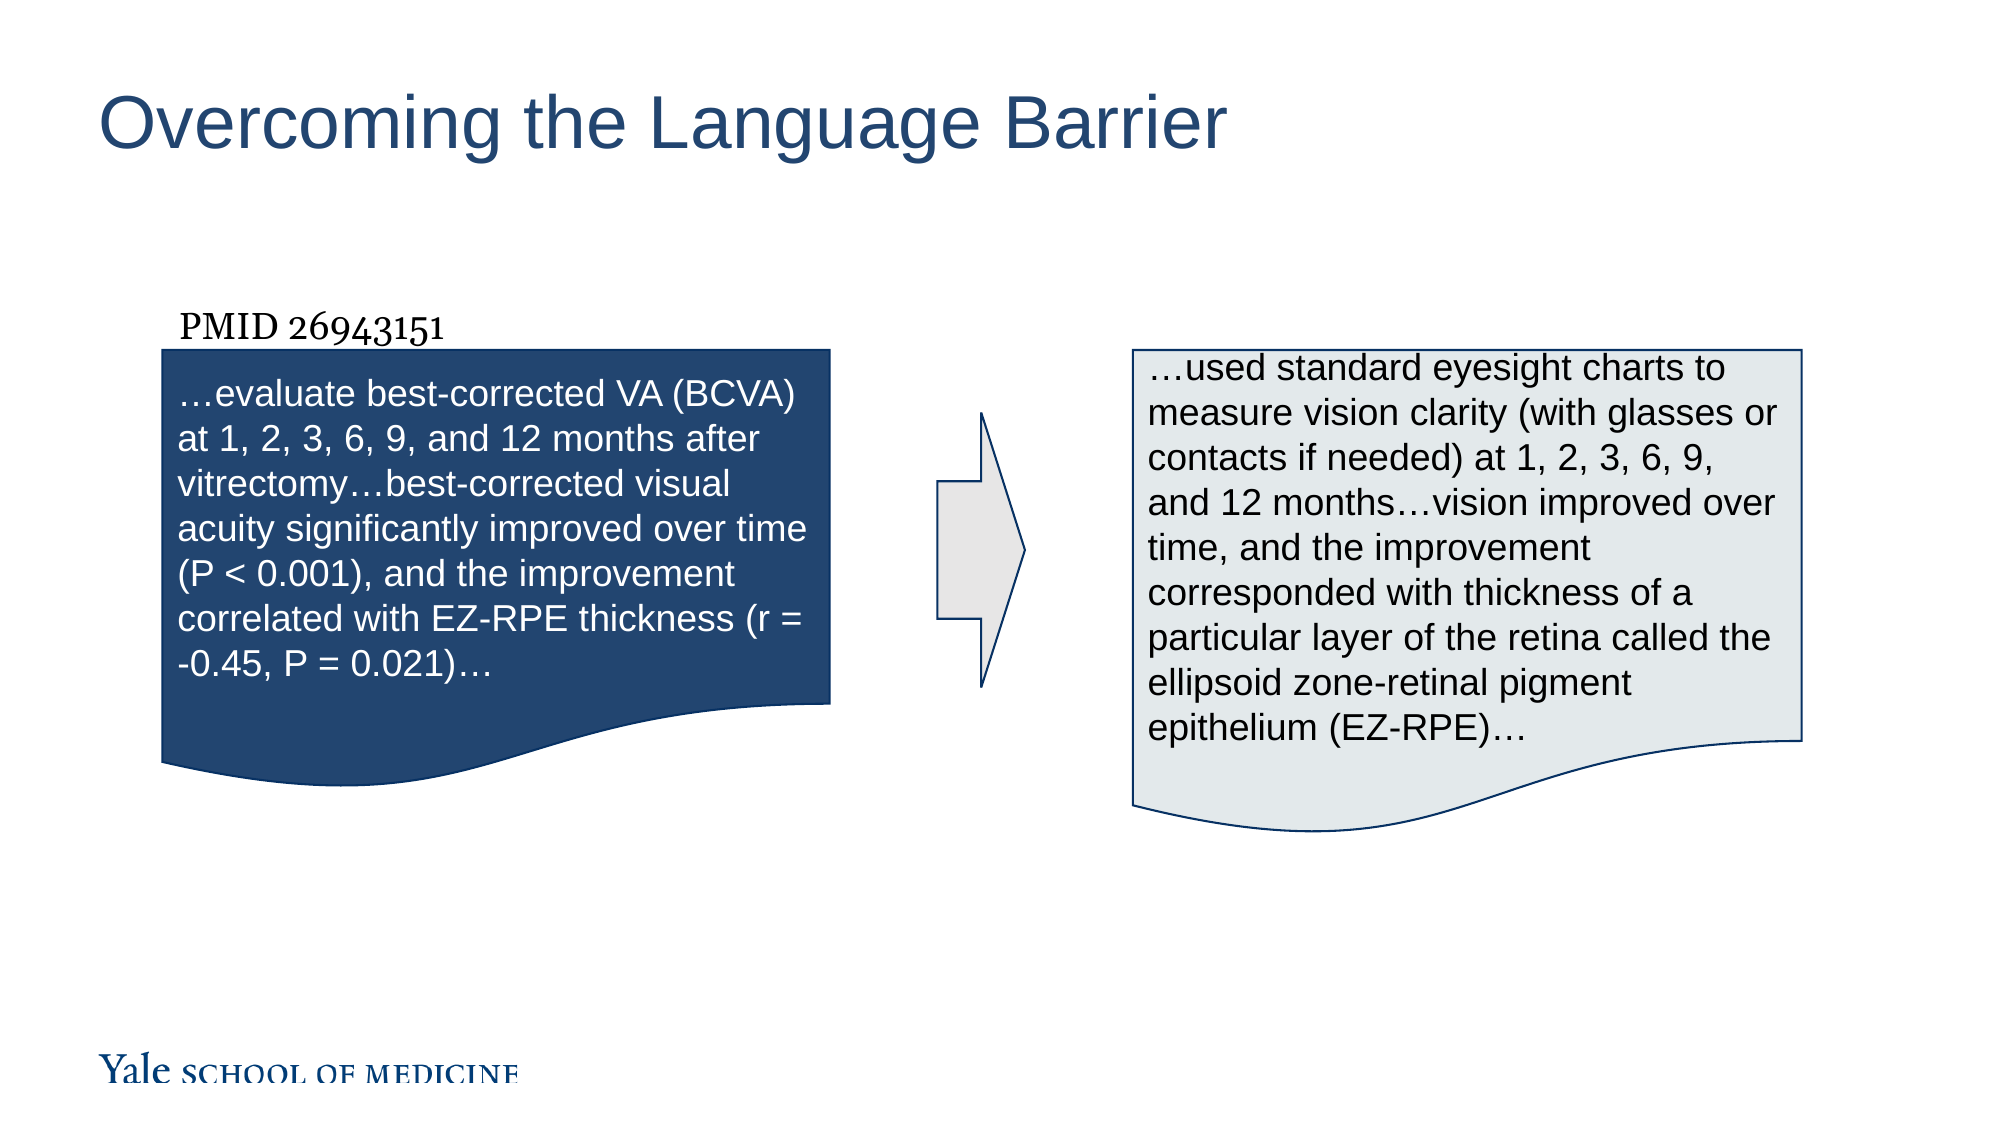

# Overcoming the Language Barrier
PMID 26943151
…evaluate best-corrected VA (BCVA) at 1, 2, 3, 6, 9, and 12 months after vitrectomy…best-corrected visual acuity significantly improved over time (P < 0.001), and the improvement correlated with EZ-RPE thickness (r = -0.45, P = 0.021)…
…used standard eyesight charts to measure vision clarity (with glasses or contacts if needed) at 1, 2, 3, 6, 9, and 12 months…vision improved over time, and the improvement corresponded with thickness of a particular layer of the retina called the ellipsoid zone-retinal pigment epithelium (EZ-RPE)…